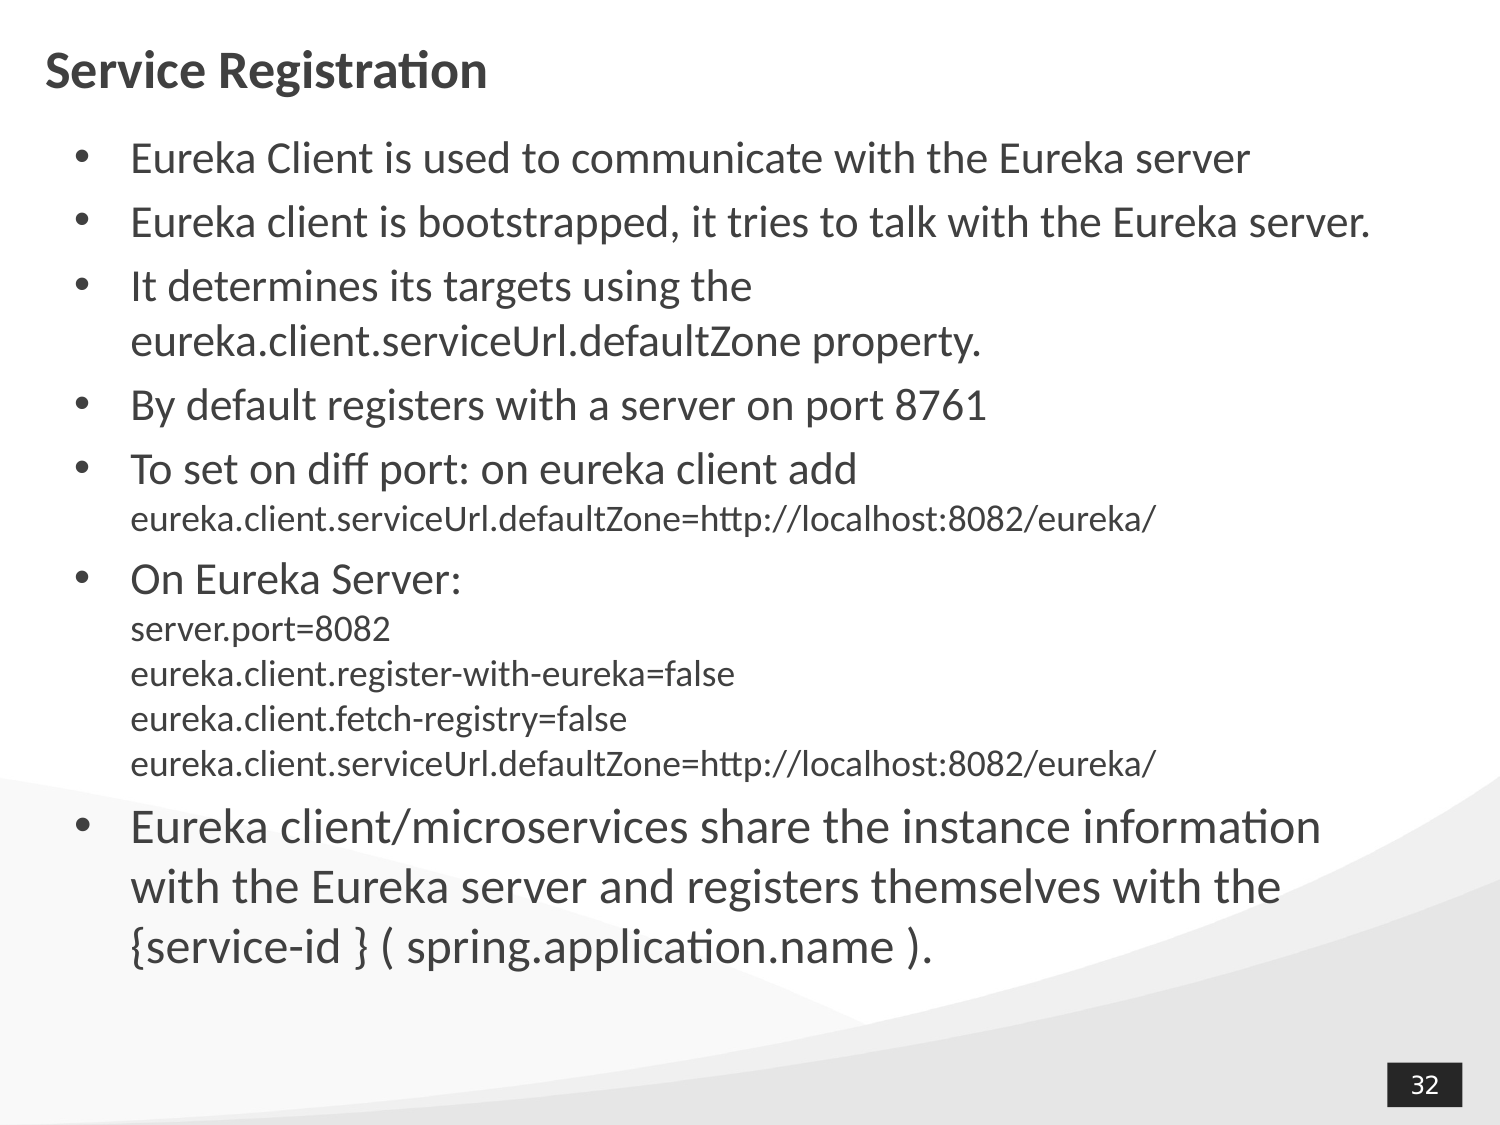

# Service Registration
Eureka Client is used to communicate with the Eureka server
Eureka client is bootstrapped, it tries to talk with the Eureka server.
It determines its targets using the eureka.client.serviceUrl.defaultZone property.
By default registers with a server on port 8761
To set on diff port: on eureka client add
eureka.client.serviceUrl.defaultZone=http://localhost:8082/eureka/
On Eureka Server:
server.port=8082
eureka.client.register-with-eureka=false
eureka.client.fetch-registry=false
eureka.client.serviceUrl.defaultZone=http://localhost:8082/eureka/
Eureka client/microservices share the instance information with the Eureka server and registers themselves with the {service-id } ( spring.application.name ).